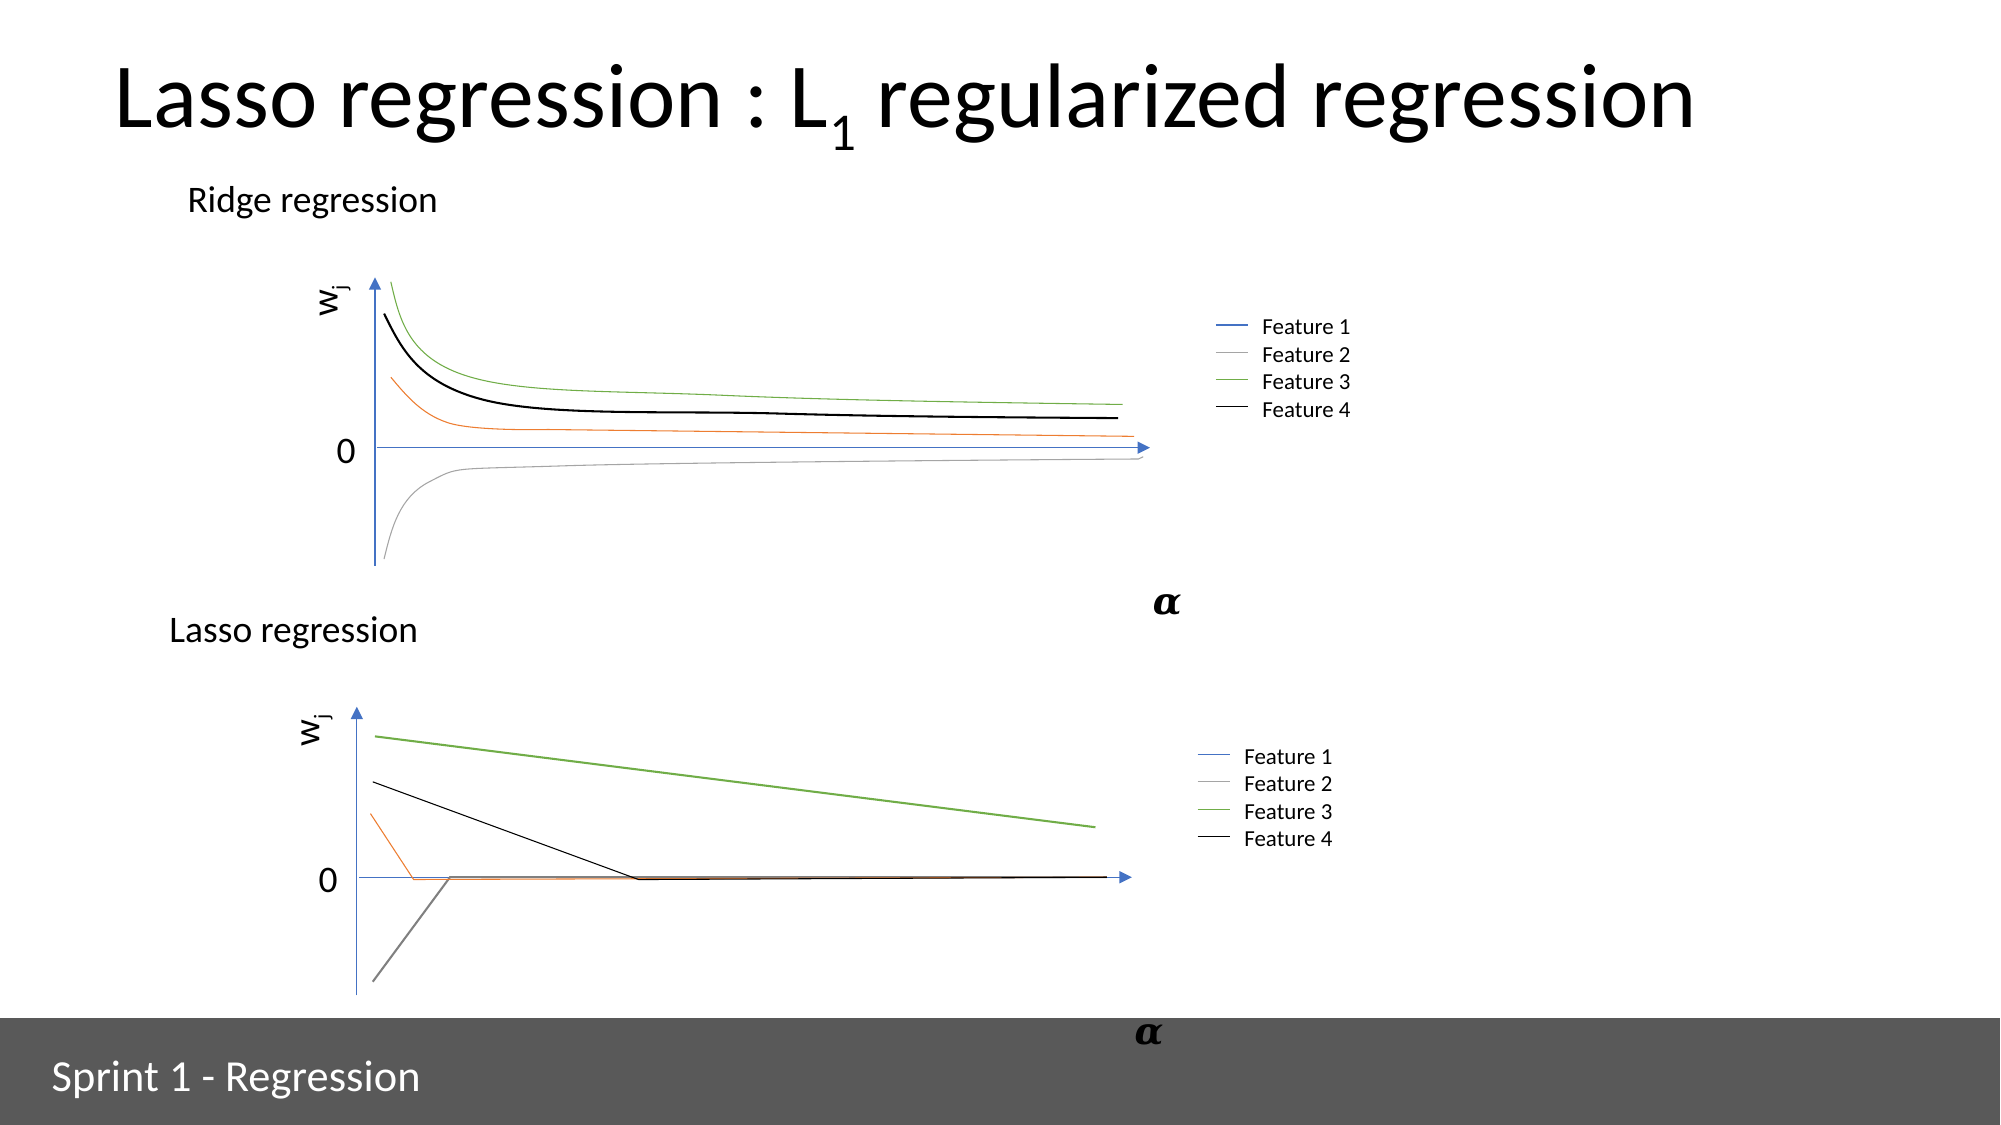

# Lasso regression : L1 regularized regression
Ridge regression
 wj

Feature 1
Feature 2
Feature 3
Feature 4

 0

 𝜶
Lasso regression
 wj
Feature 1
Feature 2
Feature 3
Feature 4

 0

 𝜶

Sprint 1 - Regression